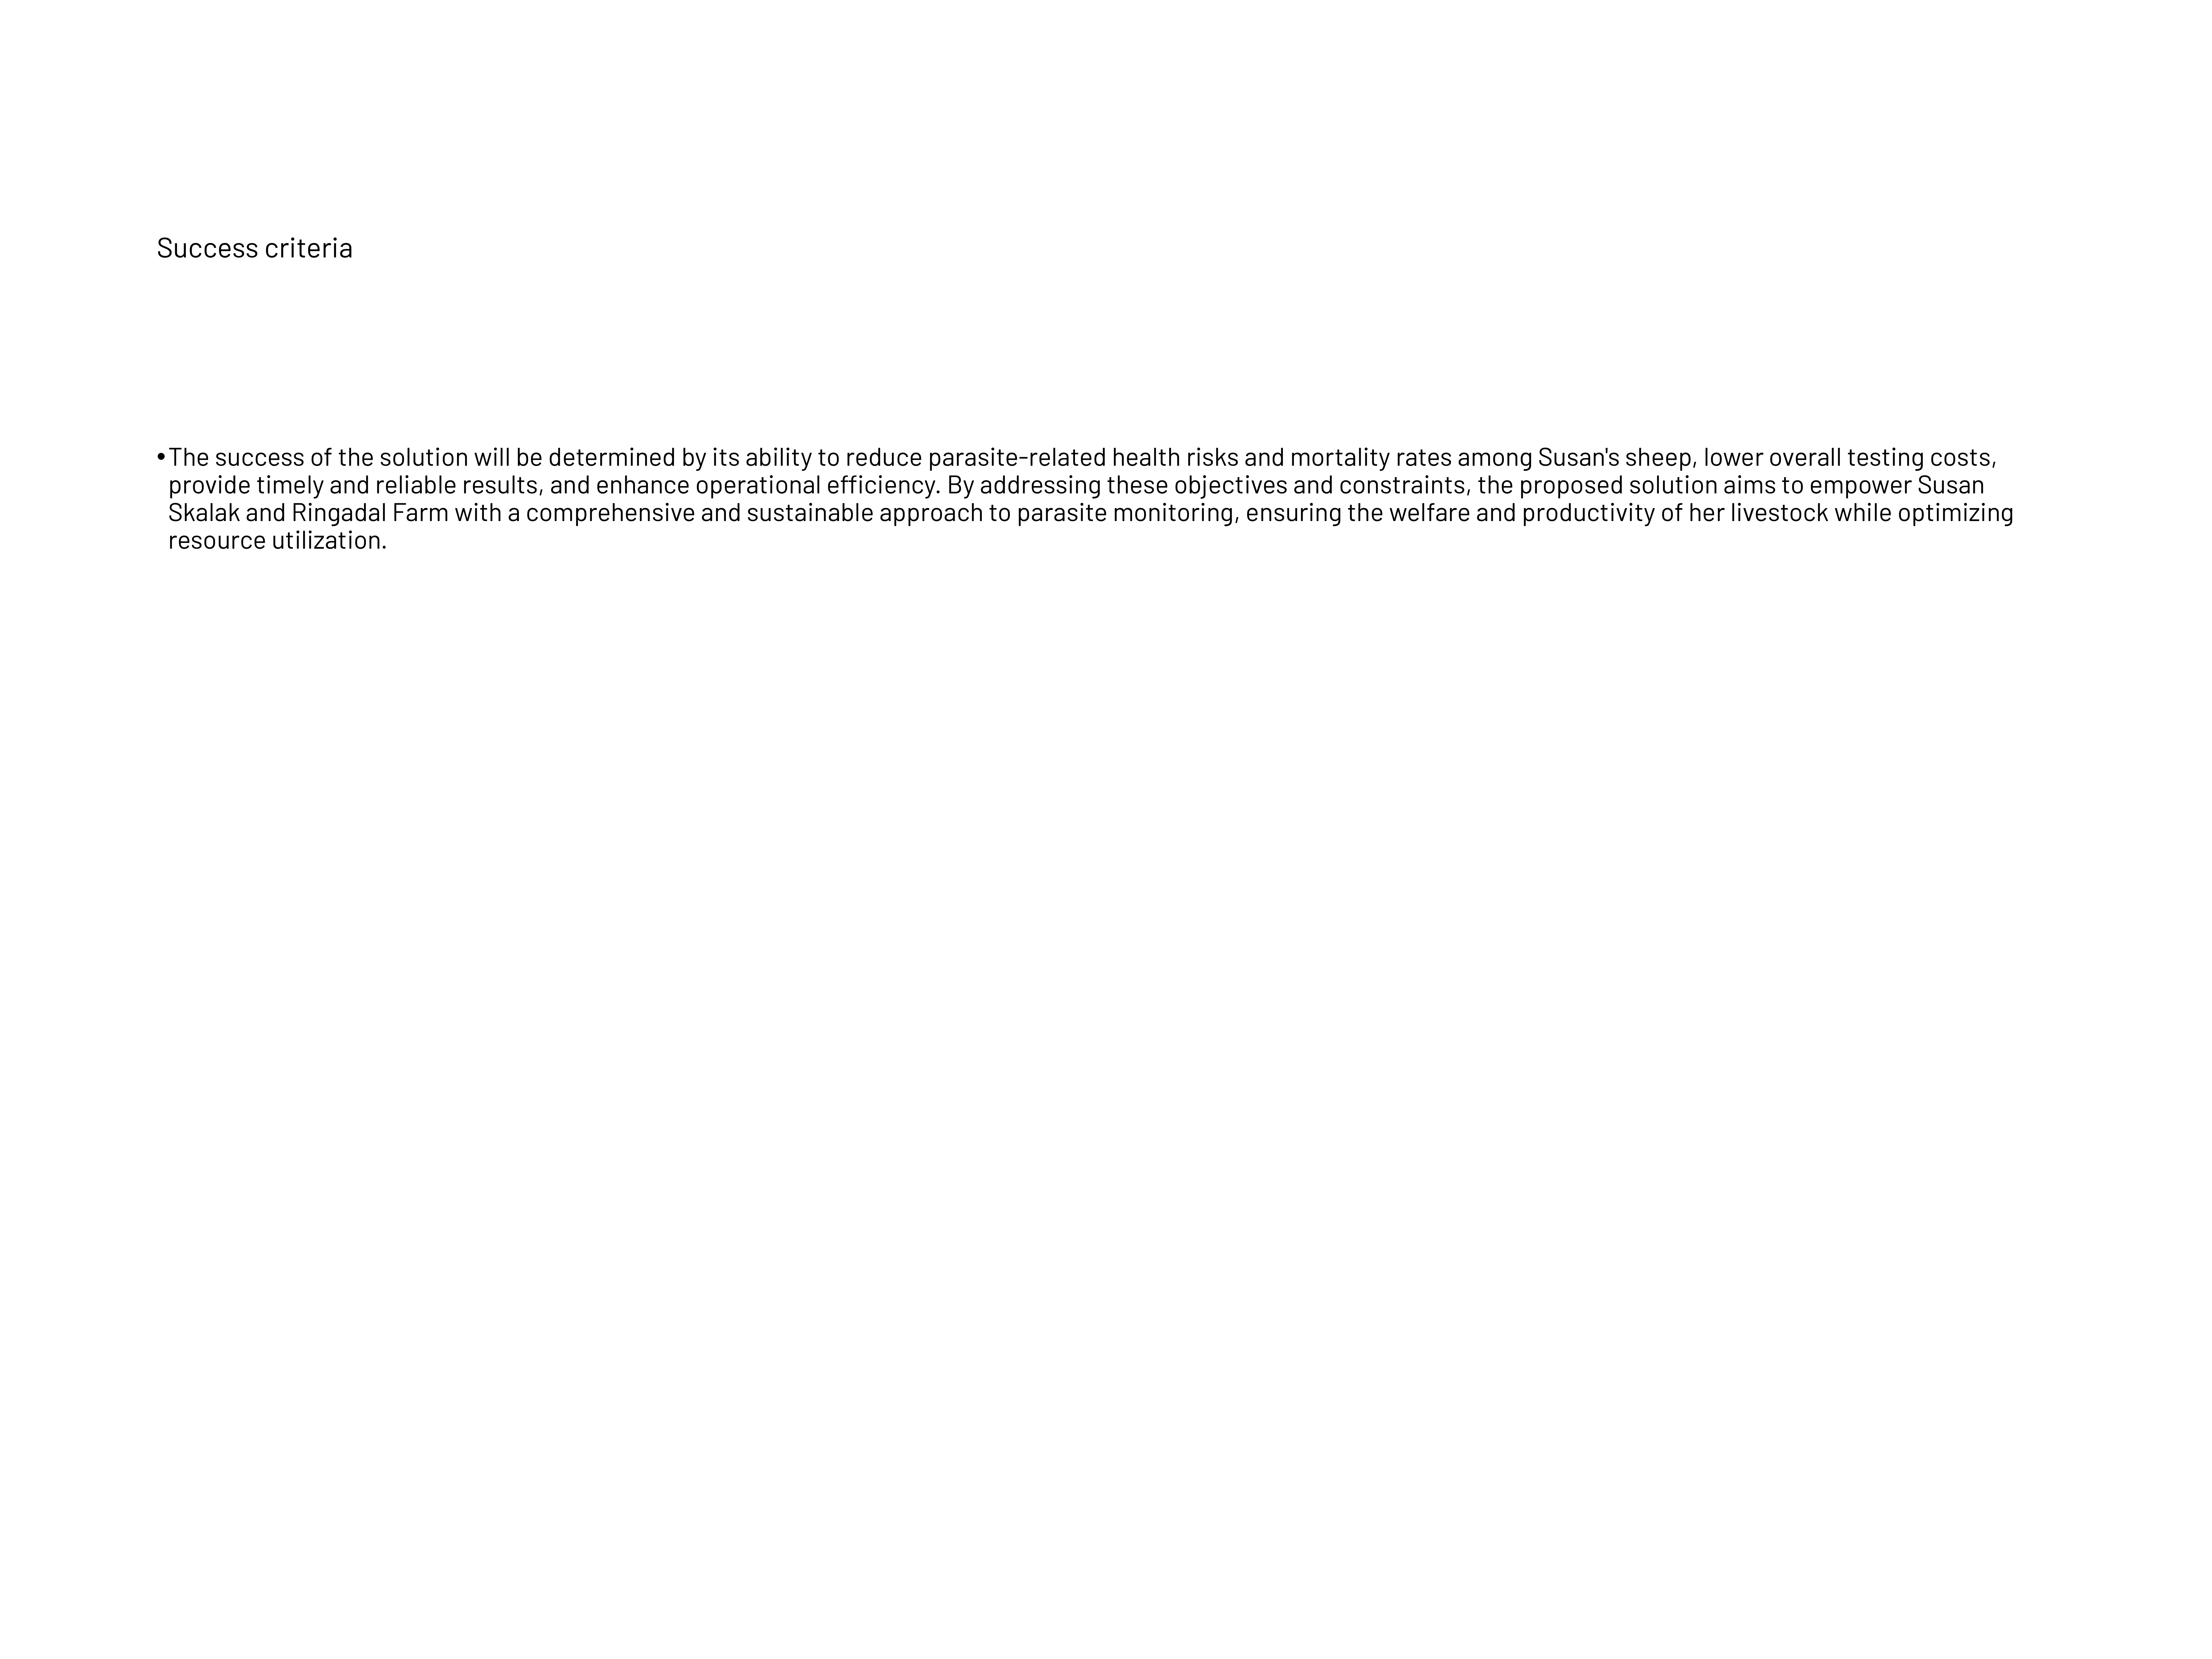

# Success criteria
The success of the solution will be determined by its ability to reduce parasite-related health risks and mortality rates among Susan's sheep, lower overall testing costs, provide timely and reliable results, and enhance operational efficiency. By addressing these objectives and constraints, the proposed solution aims to empower Susan Skalak and Ringadal Farm with a comprehensive and sustainable approach to parasite monitoring, ensuring the welfare and productivity of her livestock while optimizing resource utilization.